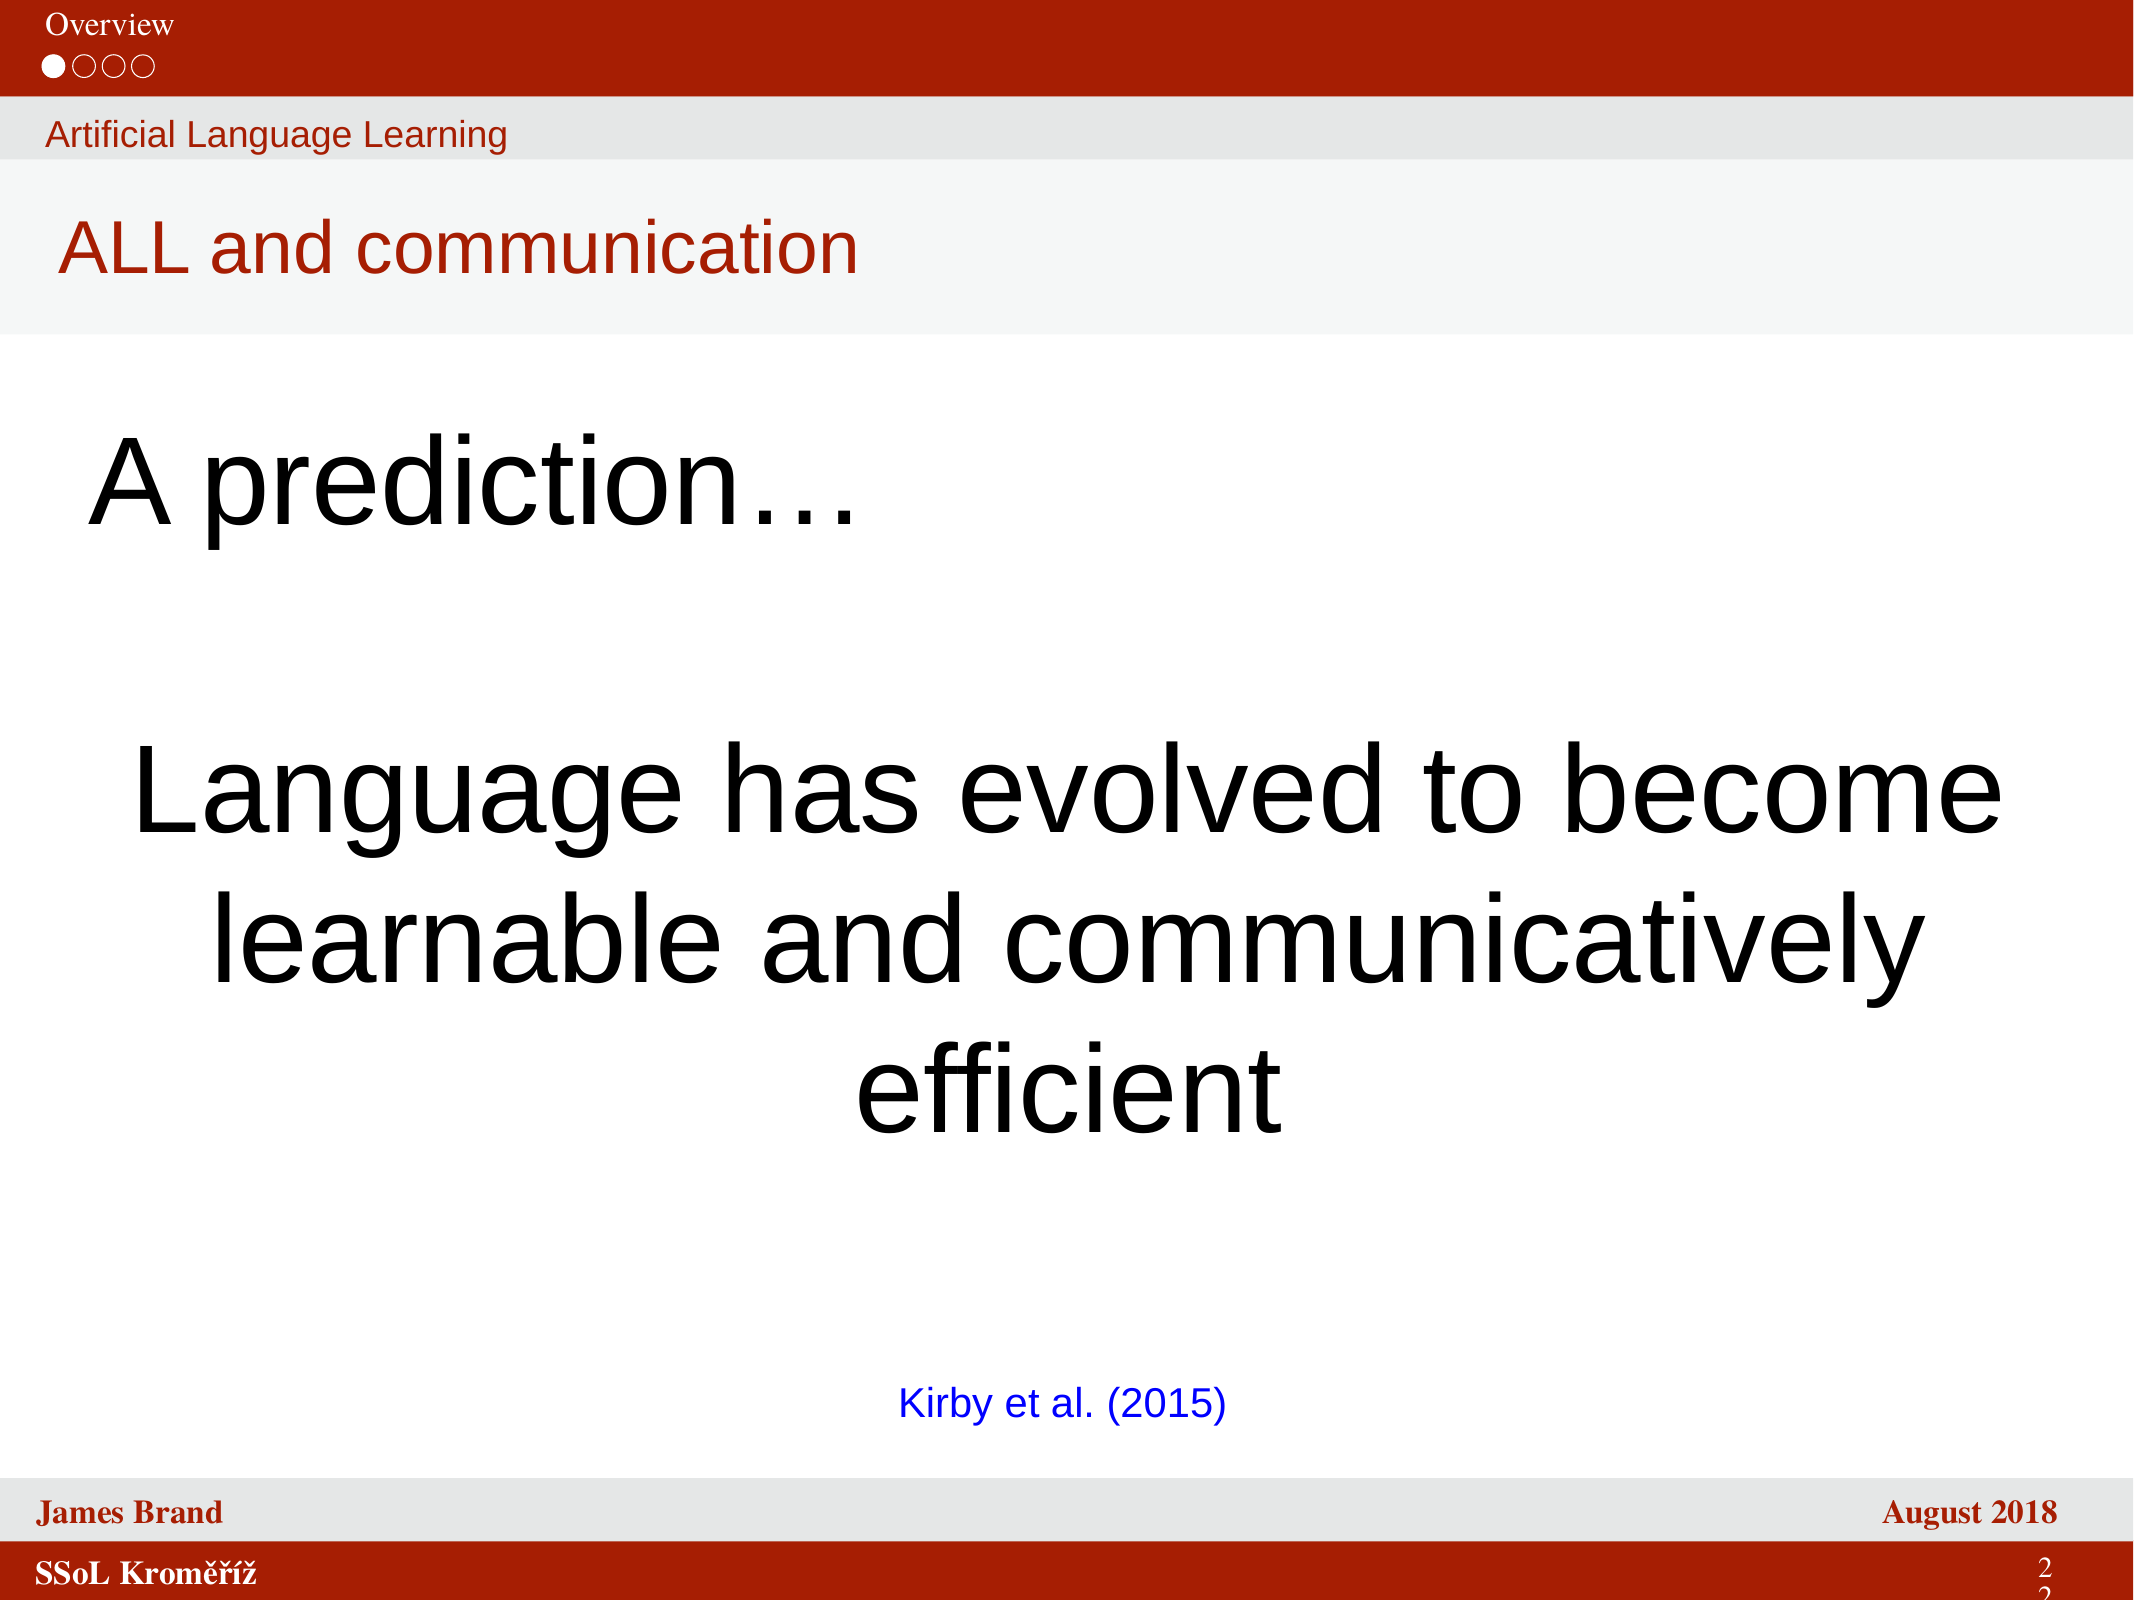

Overview

Artificial Language Learning
ALL and communication
A prediction…

Language has evolved to become learnable and communicatively efficient
Kirby et al. (2015)
22